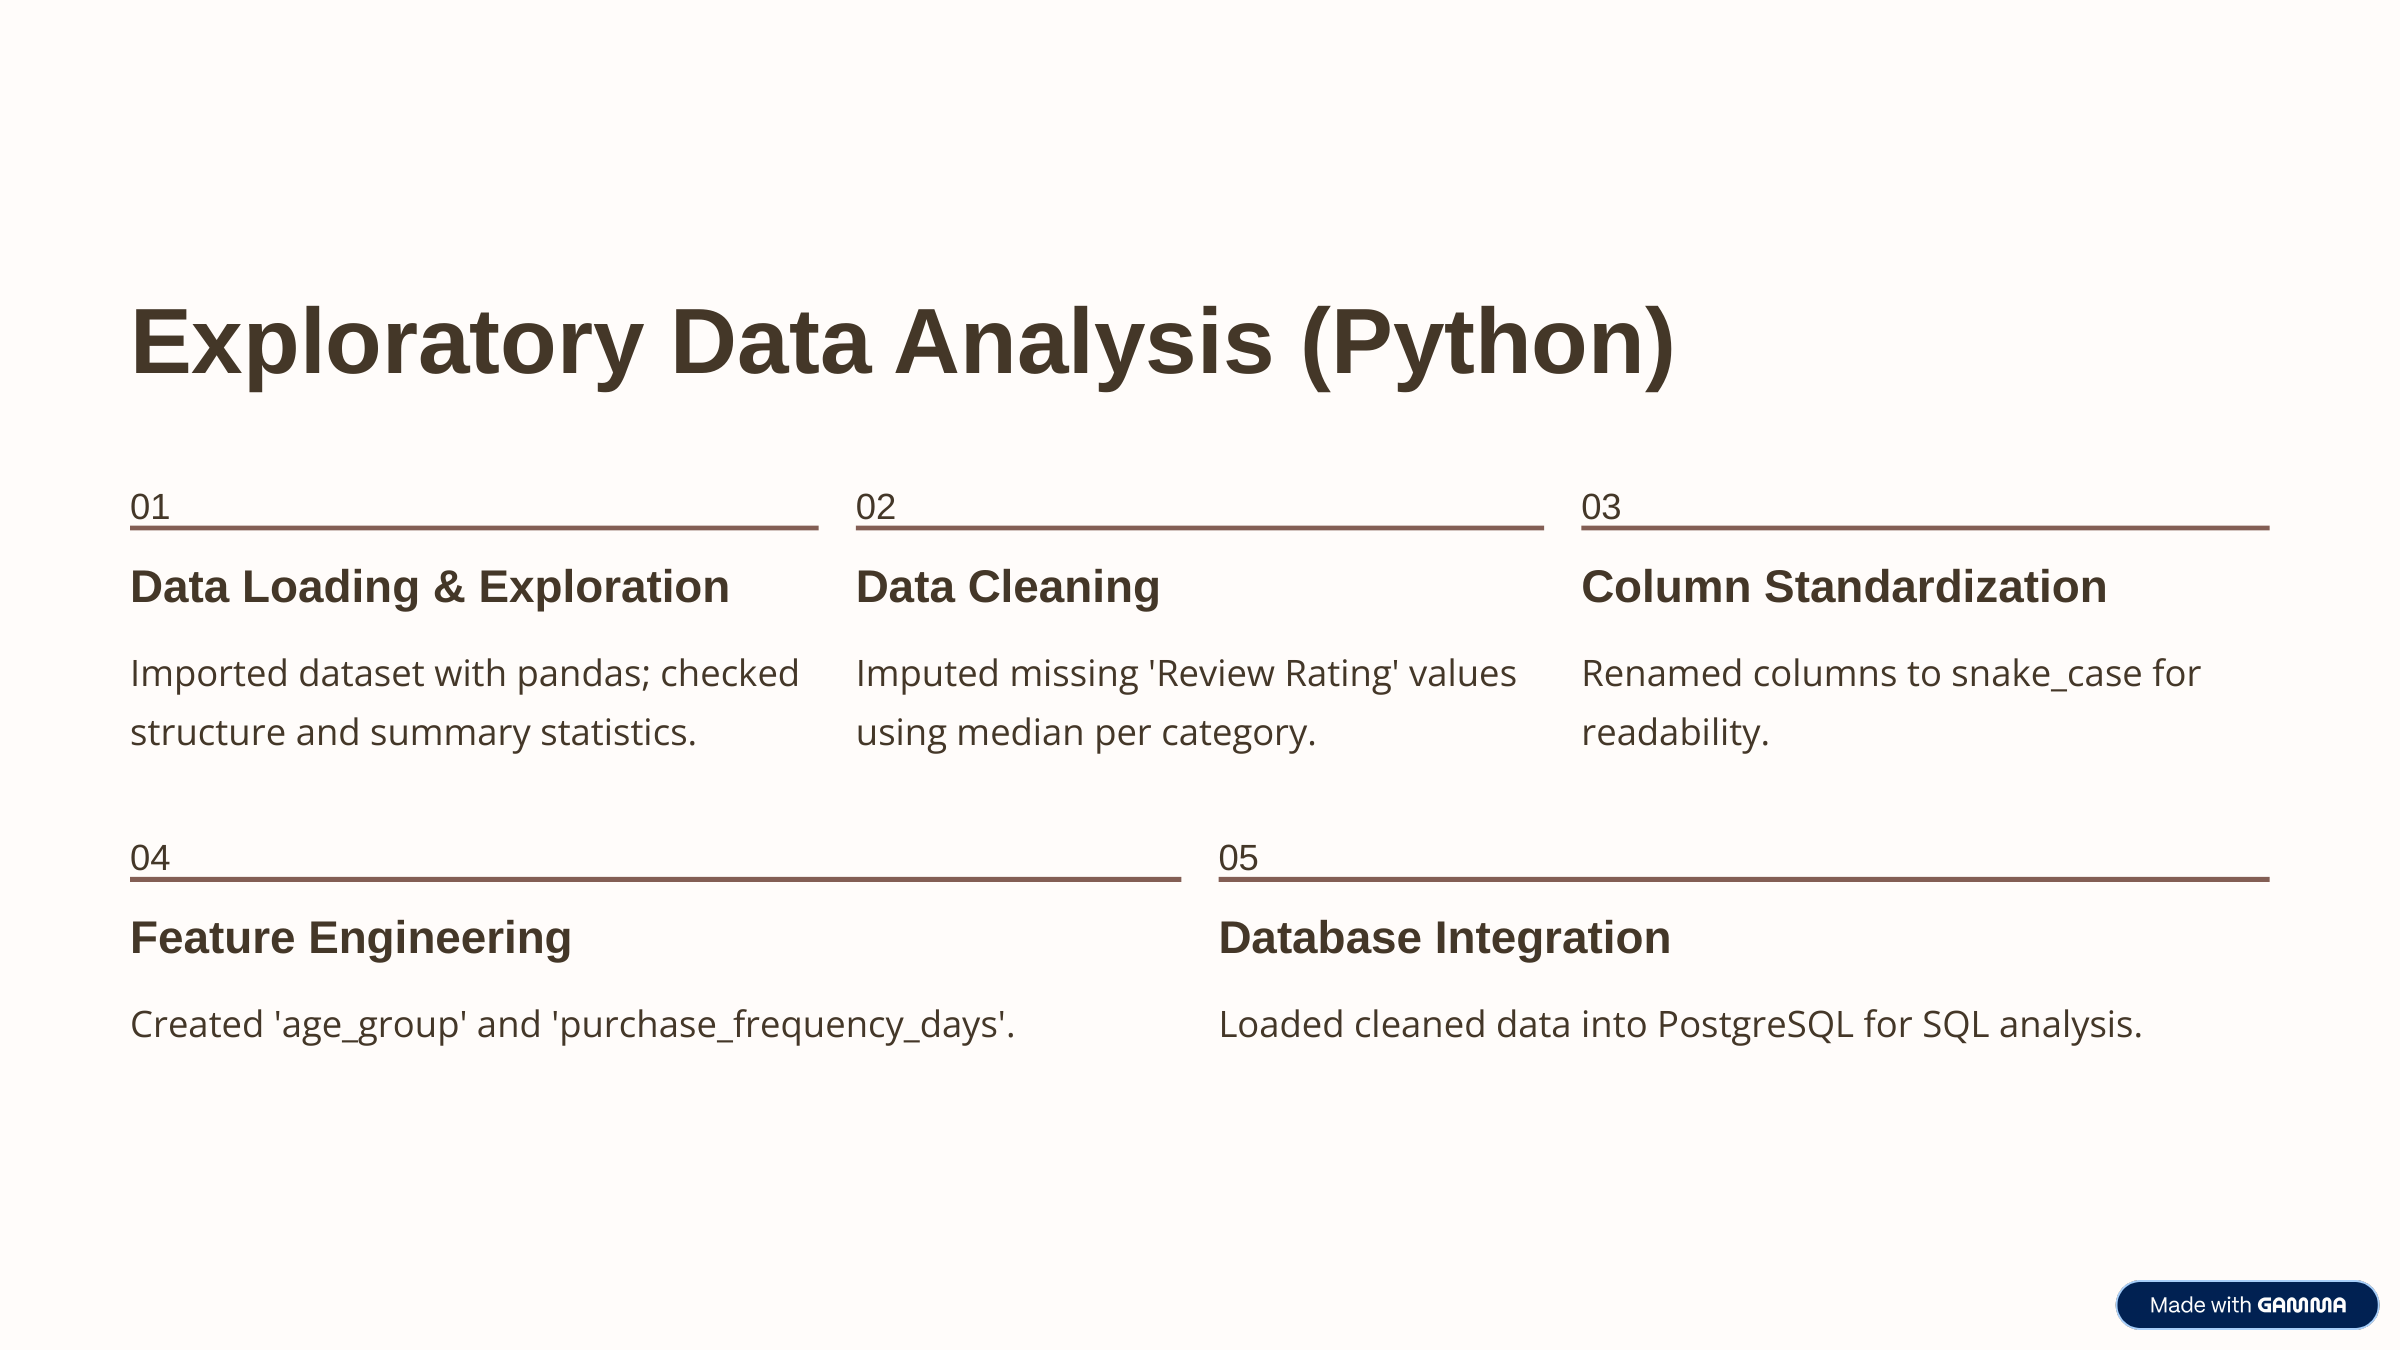

Exploratory Data Analysis (Python)
01
02
03

Data Loading & Exploration
Data Cleaning
Column Standardization
Imported dataset with pandas; checked structure and summary statistics.
Imputed missing 'Review Rating' values using median per category.
Renamed columns to snake_case for readability.
04
05

Feature Engineering
Database Integration
Created 'age_group' and 'purchase_frequency_days'.
Loaded cleaned data into PostgreSQL for SQL analysis.